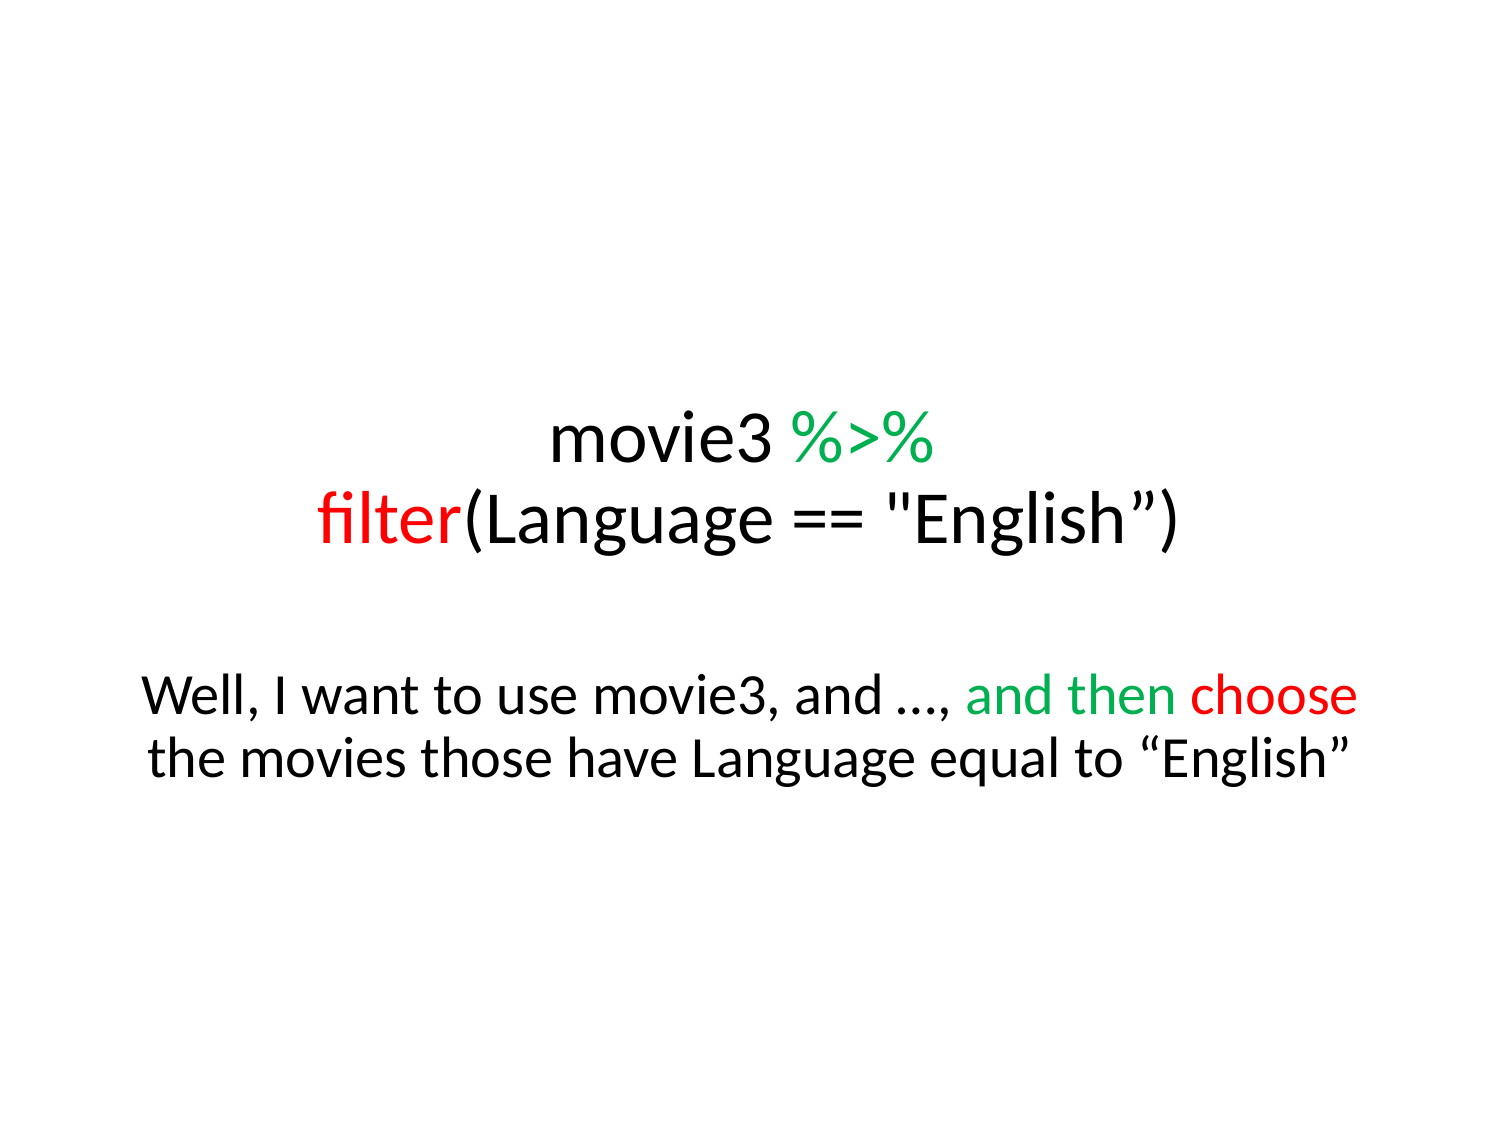

#

movie3 %>%
filter(Language == "English”)

Well, I want to use movie3, and …, and then choose the movies those have Language equal to “English”